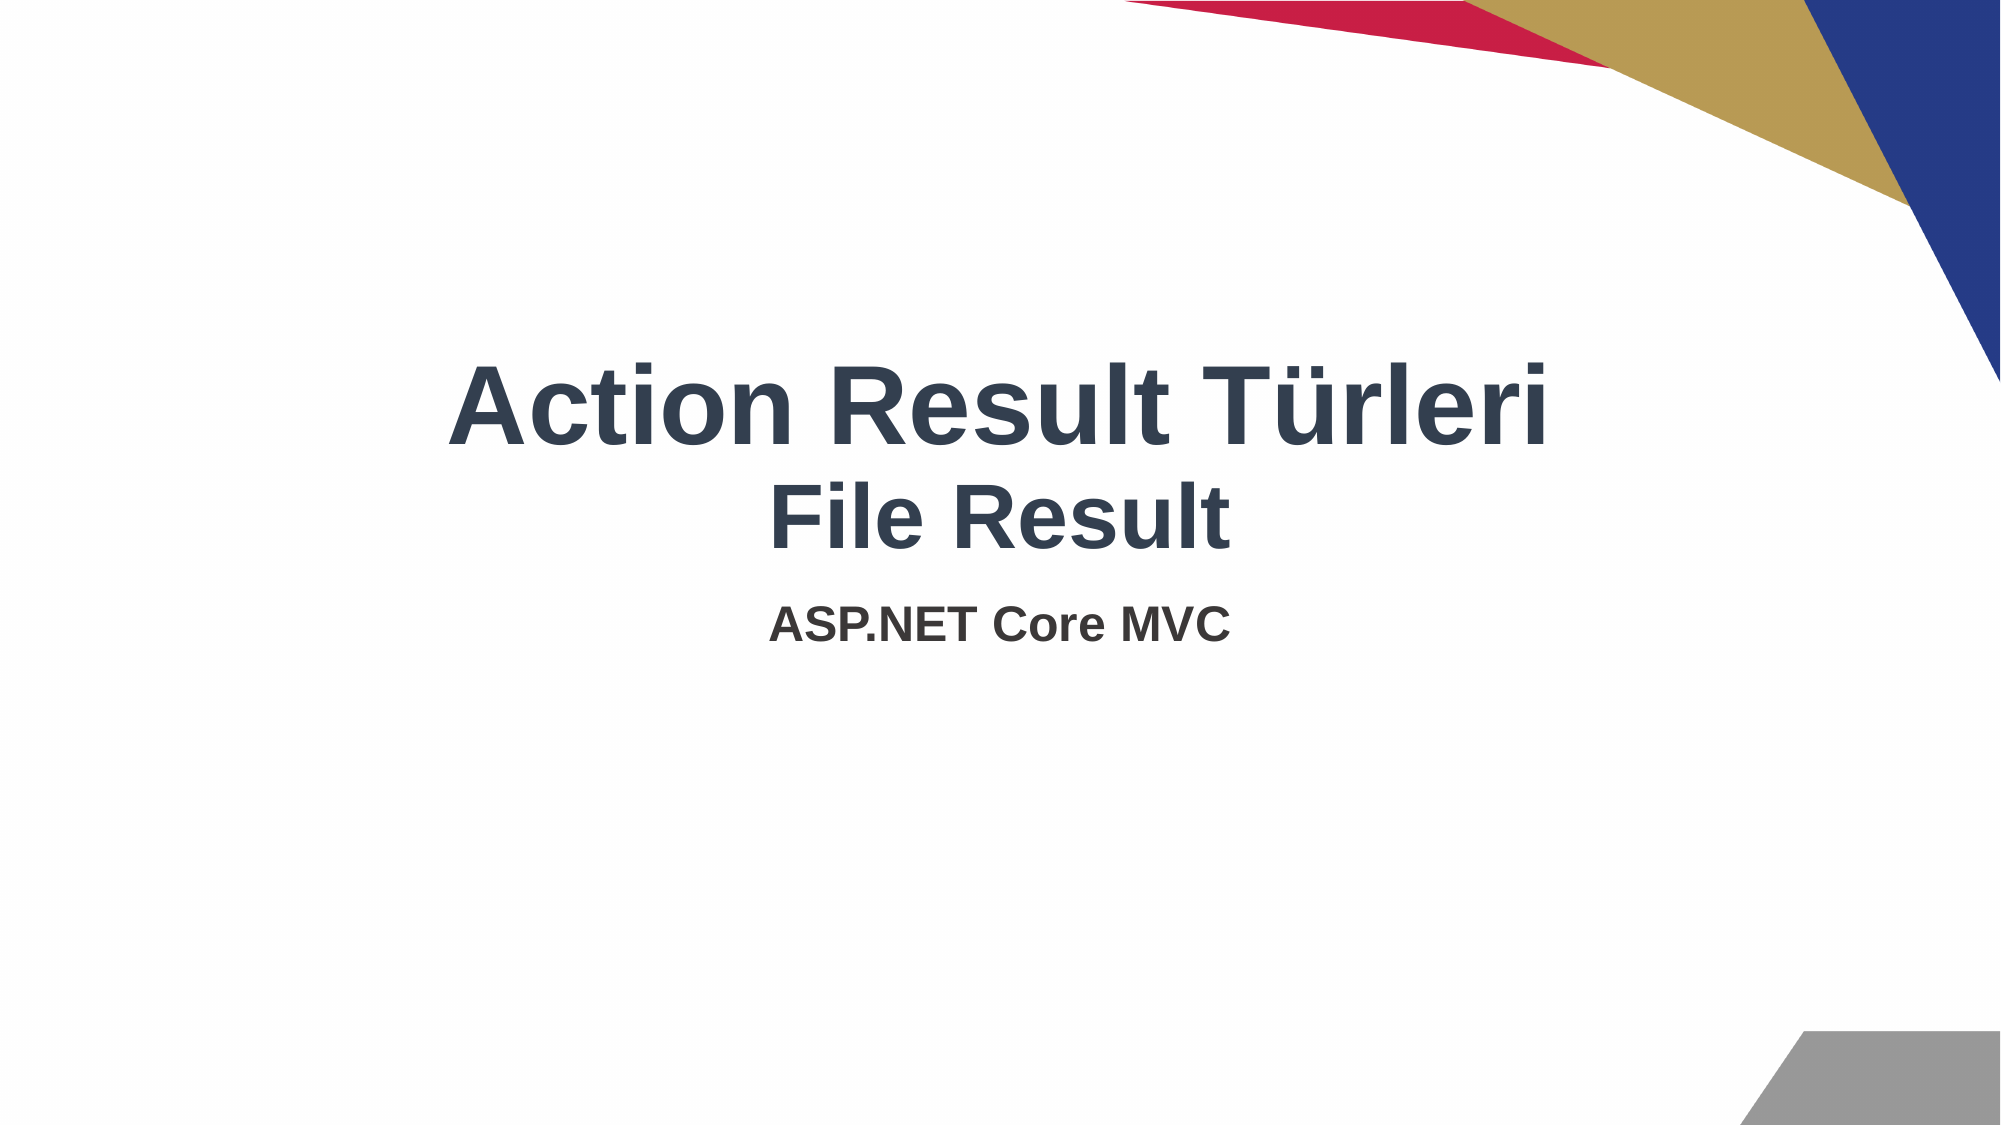

# Action Result Türleri File Result
ASP.NET Core MVC